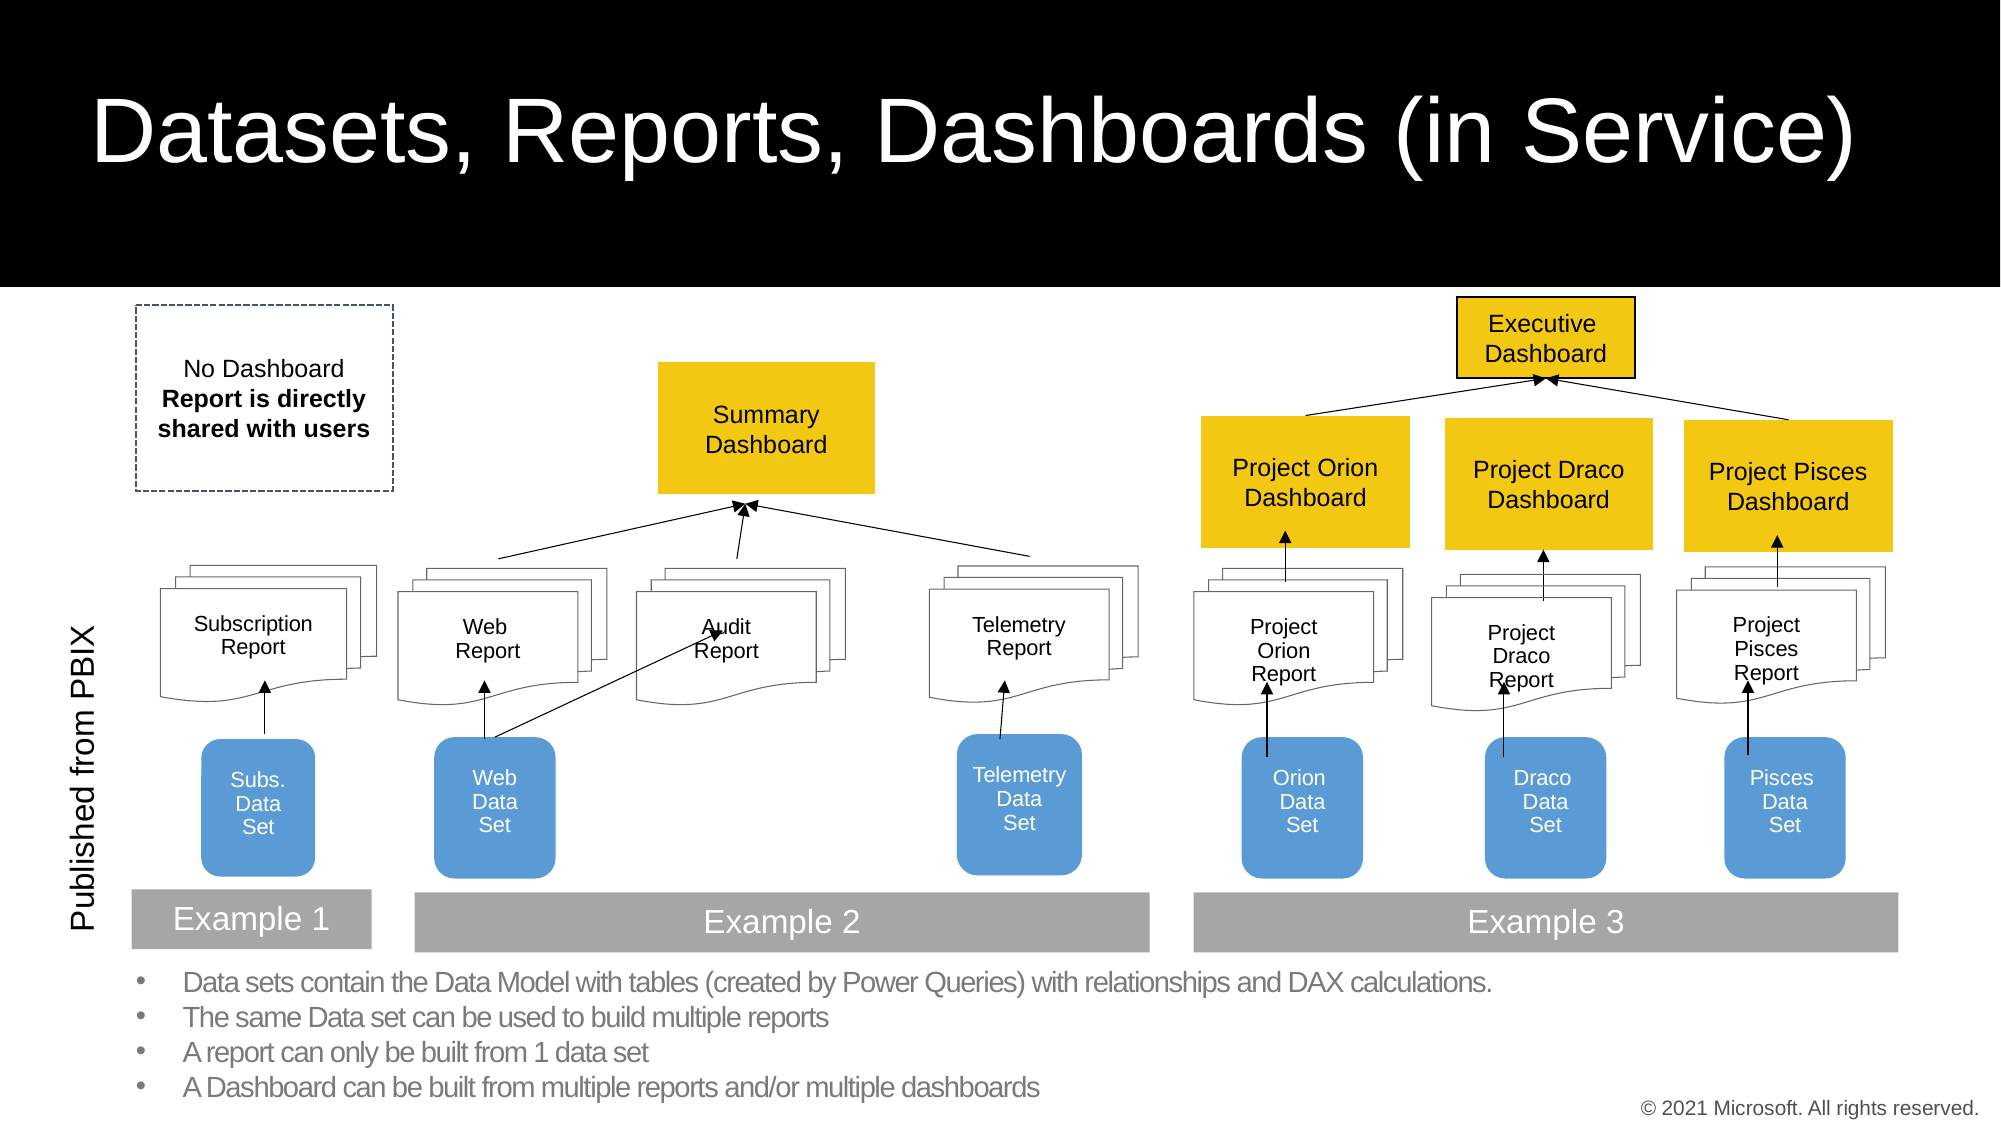

# Datasets, Reports, Dashboards (in Service)

Executive
Dashboard
No Dashboard Report is directly shared with users
Summary Dashboard
Project Orion
Dashboard
Project Draco
Dashboard
Project Pisces
Dashboard
Published from PBIX
Subscription Report
Telemetry Report
Project Pisces
Report
Web  Report
Audit Report
Project Orion Report
Project Draco Report
Telemetry Data
Set
Web Data Set
Orion
Data
Set
Draco
Data
Set
Pisces
Data
Set
Subs.
Data
Set

Example 1
Example 2
Example 3
Data sets contain the Data Model with tables (created by Power Queries) with relationships and DAX calculations.
The same Data set can be used to build multiple reports
A report can only be built from 1 data set
A Dashboard can be built from multiple reports and/or multiple dashboards
© 2021 Microsoft. All rights reserved.